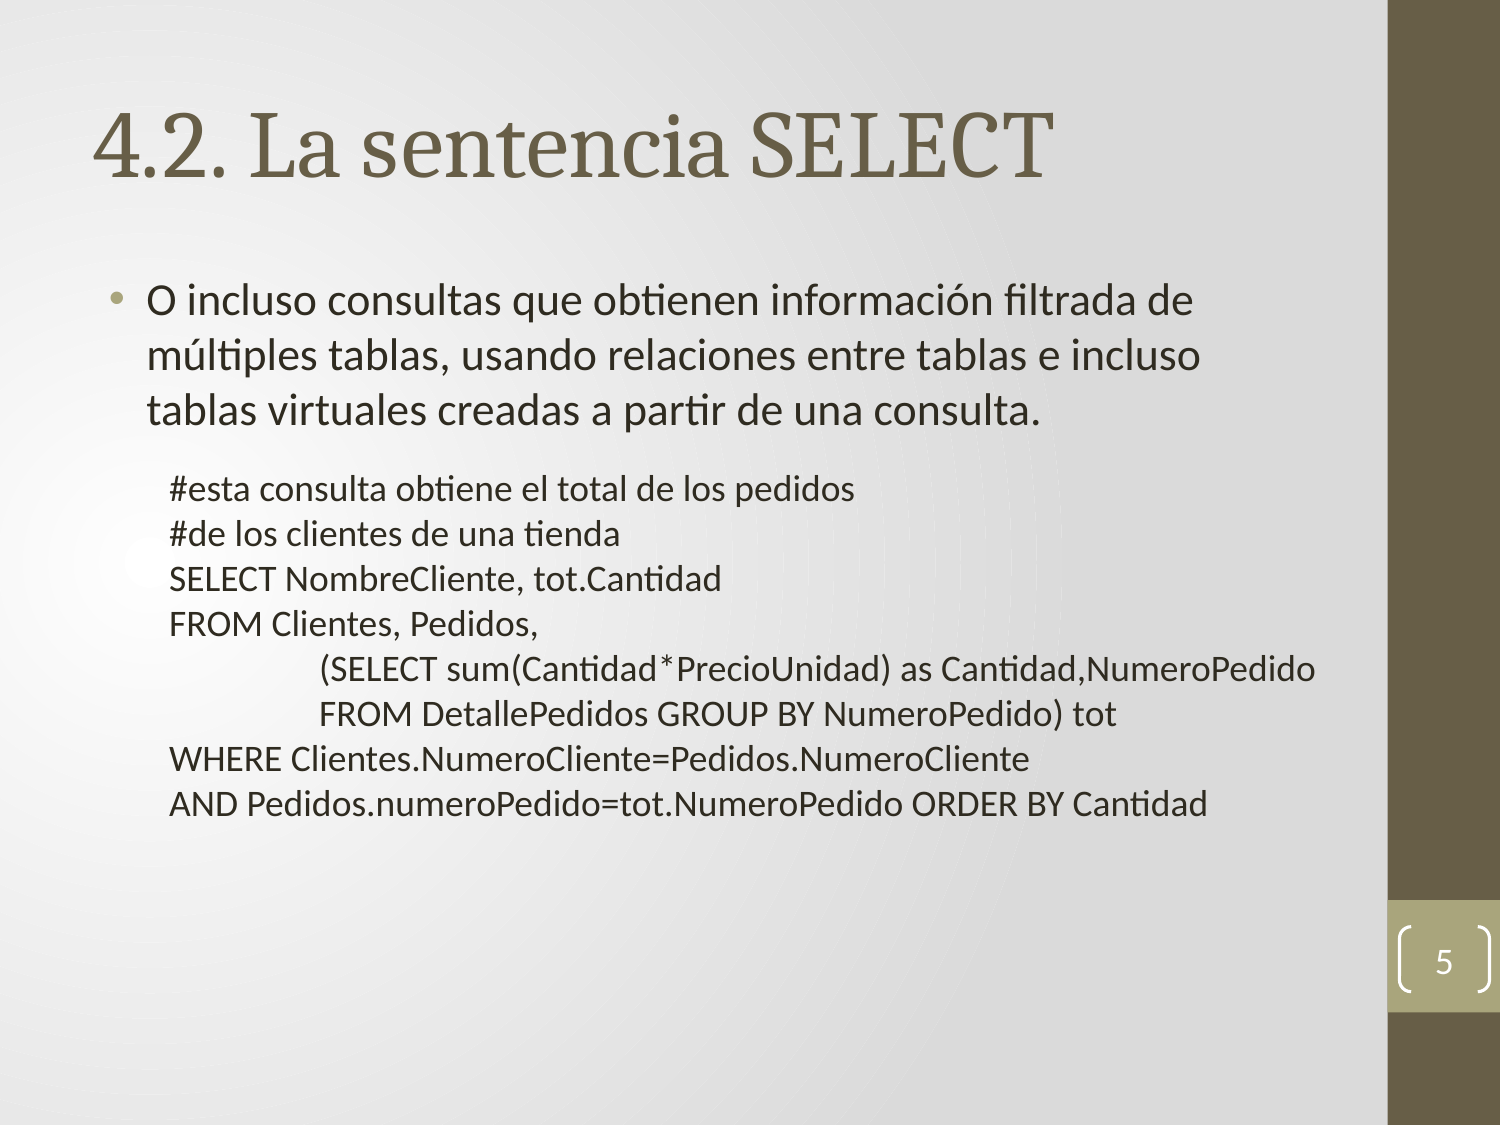

# 4.2. La sentencia SELECT
O incluso consultas que obtienen información filtrada de múltiples tablas, usando relaciones entre tablas e incluso tablas virtuales creadas a partir de una consulta.
#esta consulta obtiene el total de los pedidos
#de los clientes de una tienda
SELECT NombreCliente, tot.Cantidad
FROM Clientes, Pedidos,
	(SELECT sum(Cantidad*PrecioUnidad) as Cantidad,NumeroPedido
	FROM DetallePedidos GROUP BY NumeroPedido) tot
WHERE Clientes.NumeroCliente=Pedidos.NumeroCliente
AND Pedidos.numeroPedido=tot.NumeroPedido ORDER BY Cantidad
5